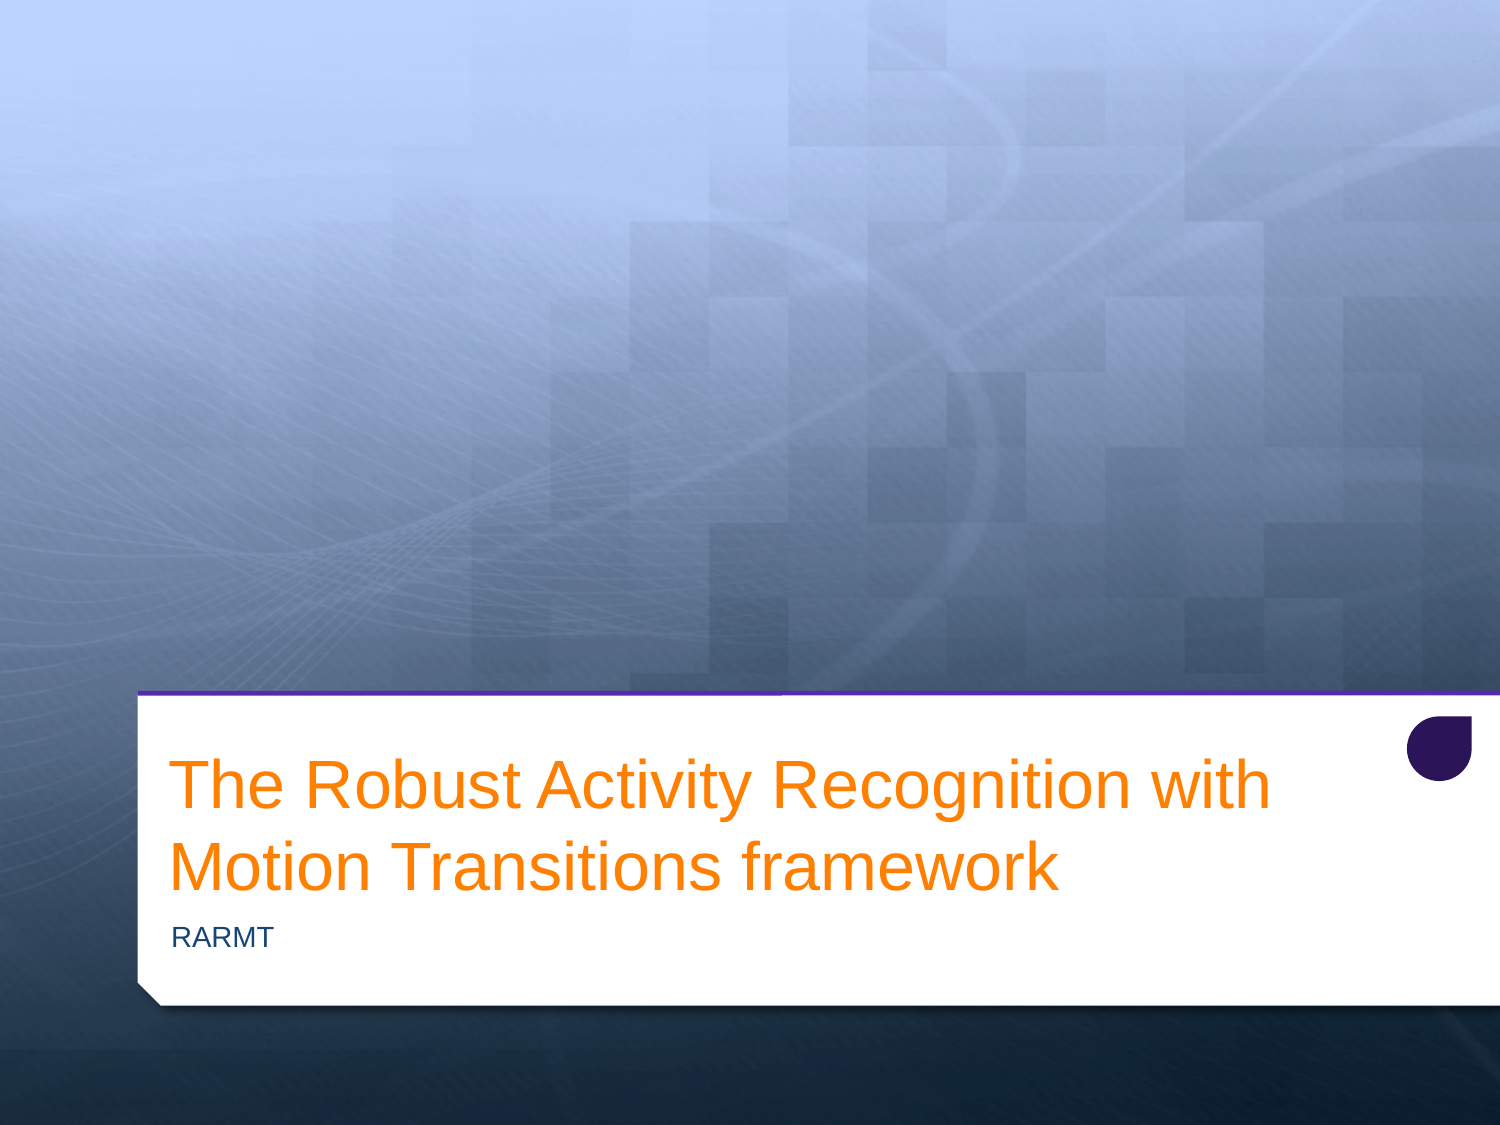

# The Robust Activity Recognition with Motion Transitions framework
RARMT